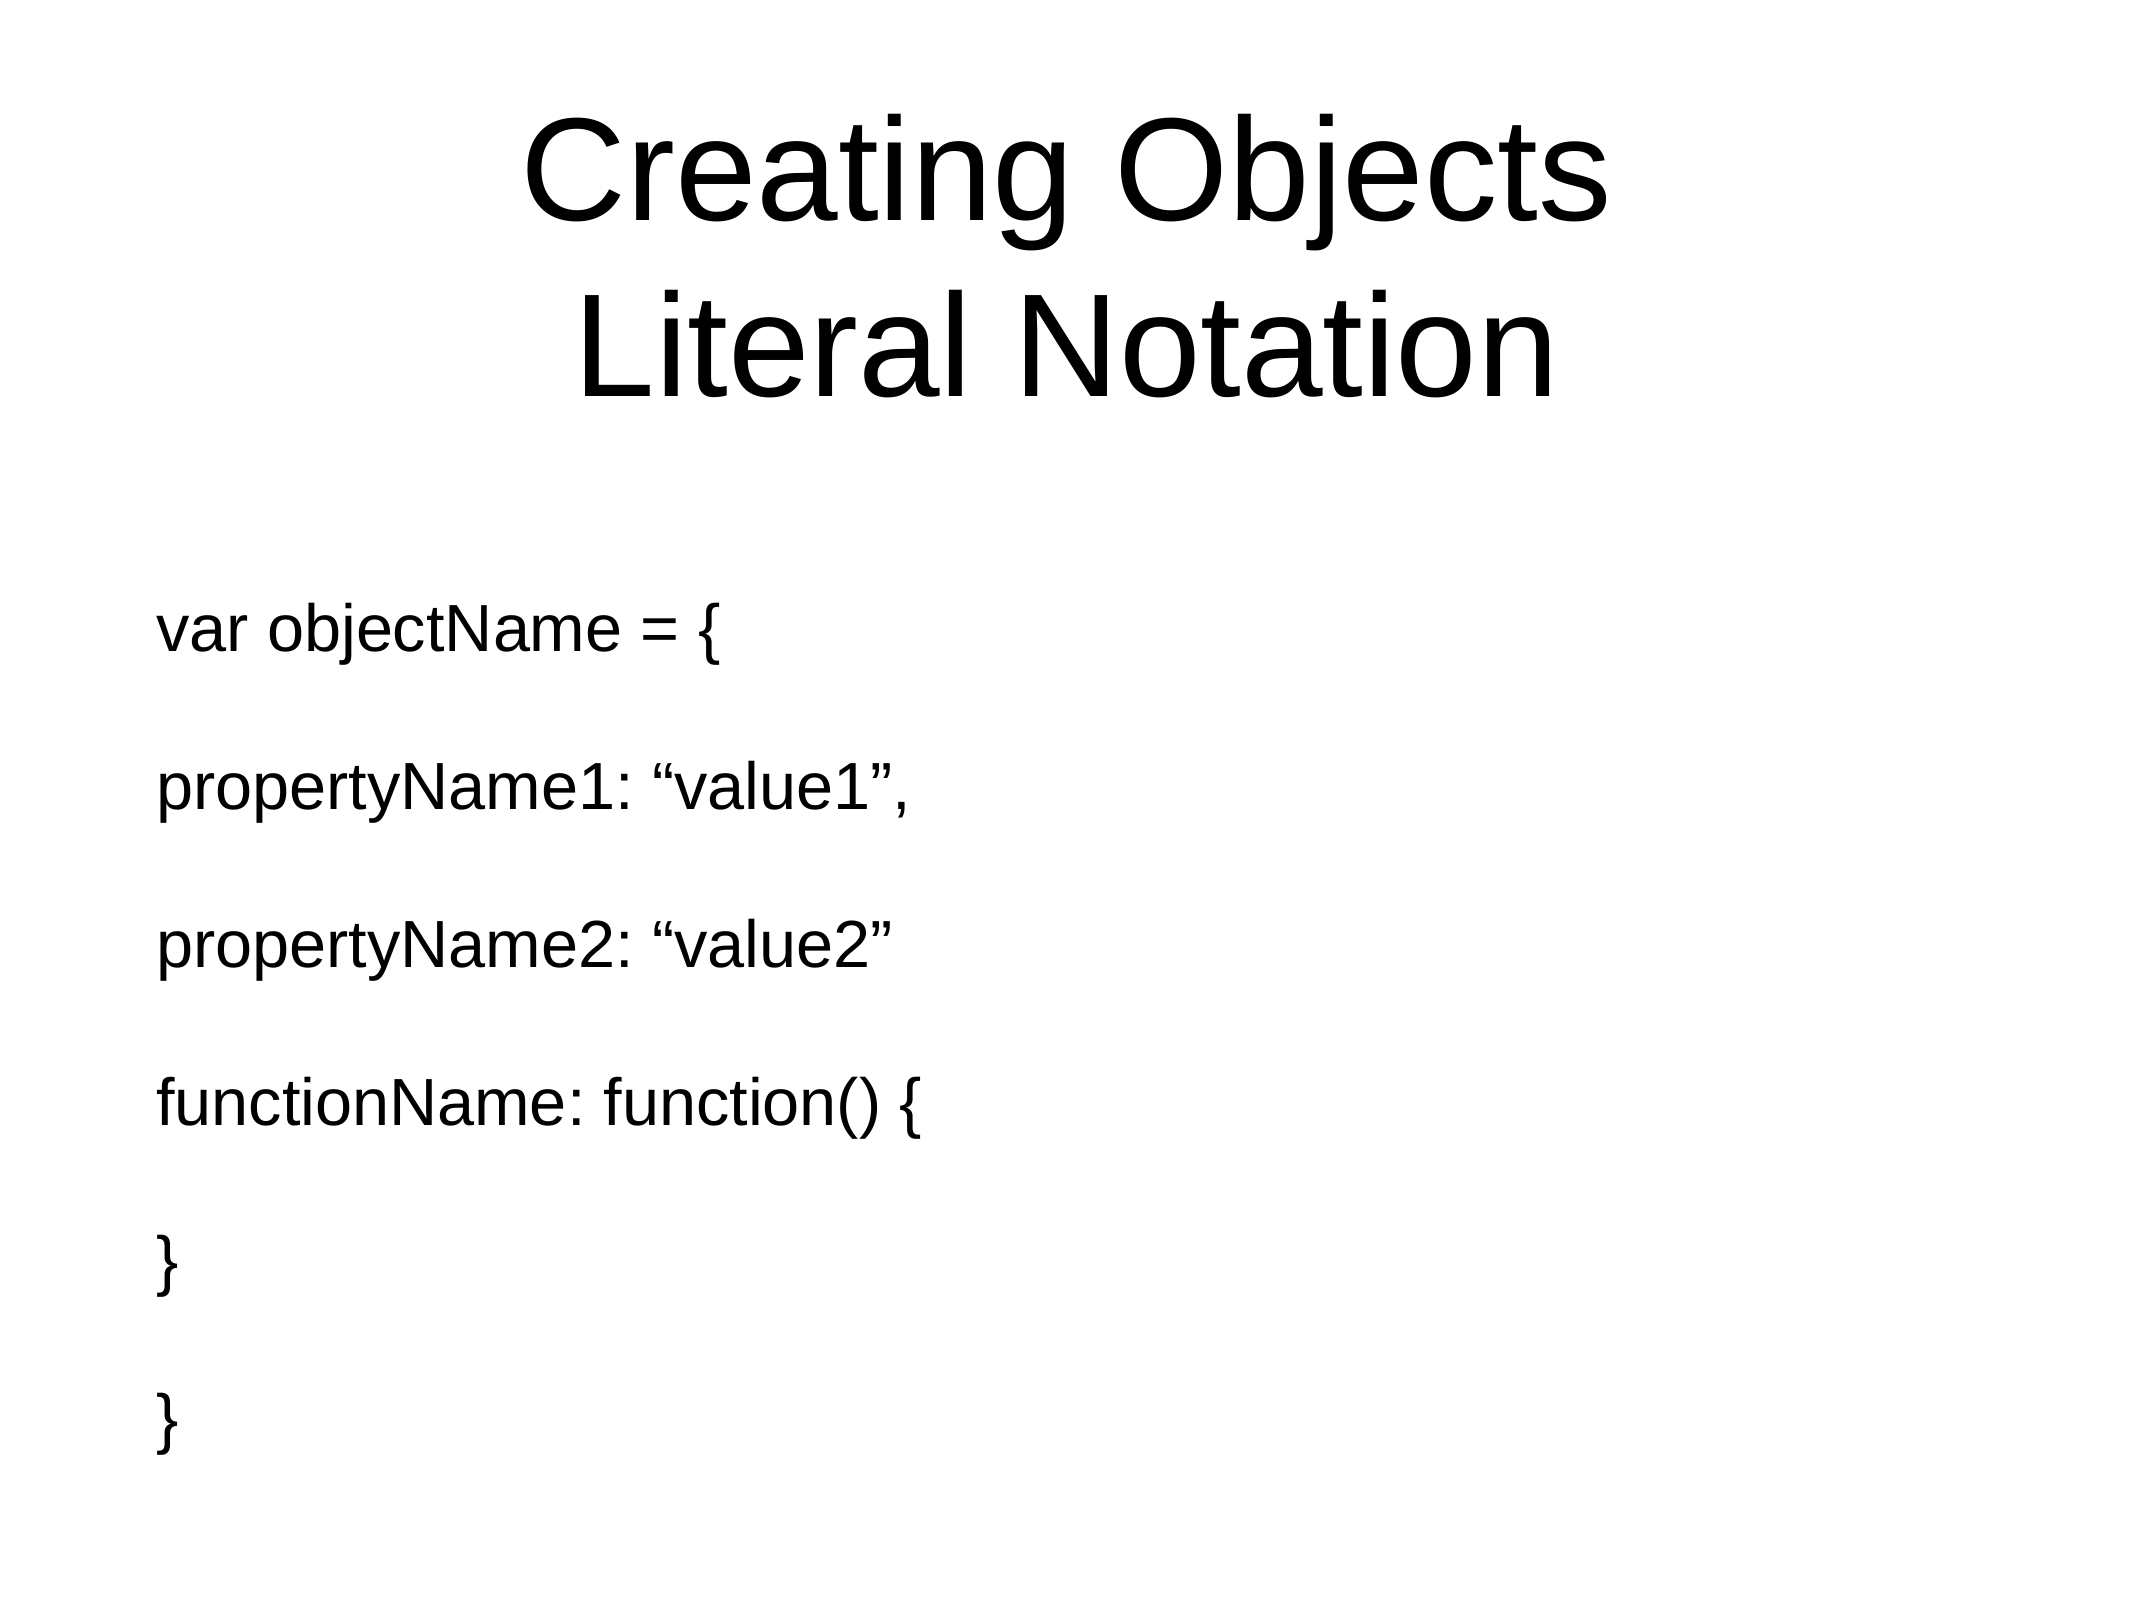

# Creating Objects Literal Notation

var objectName = {
propertyName1: “value1”,
propertyName2: “value2”
functionName: function() {
}
}